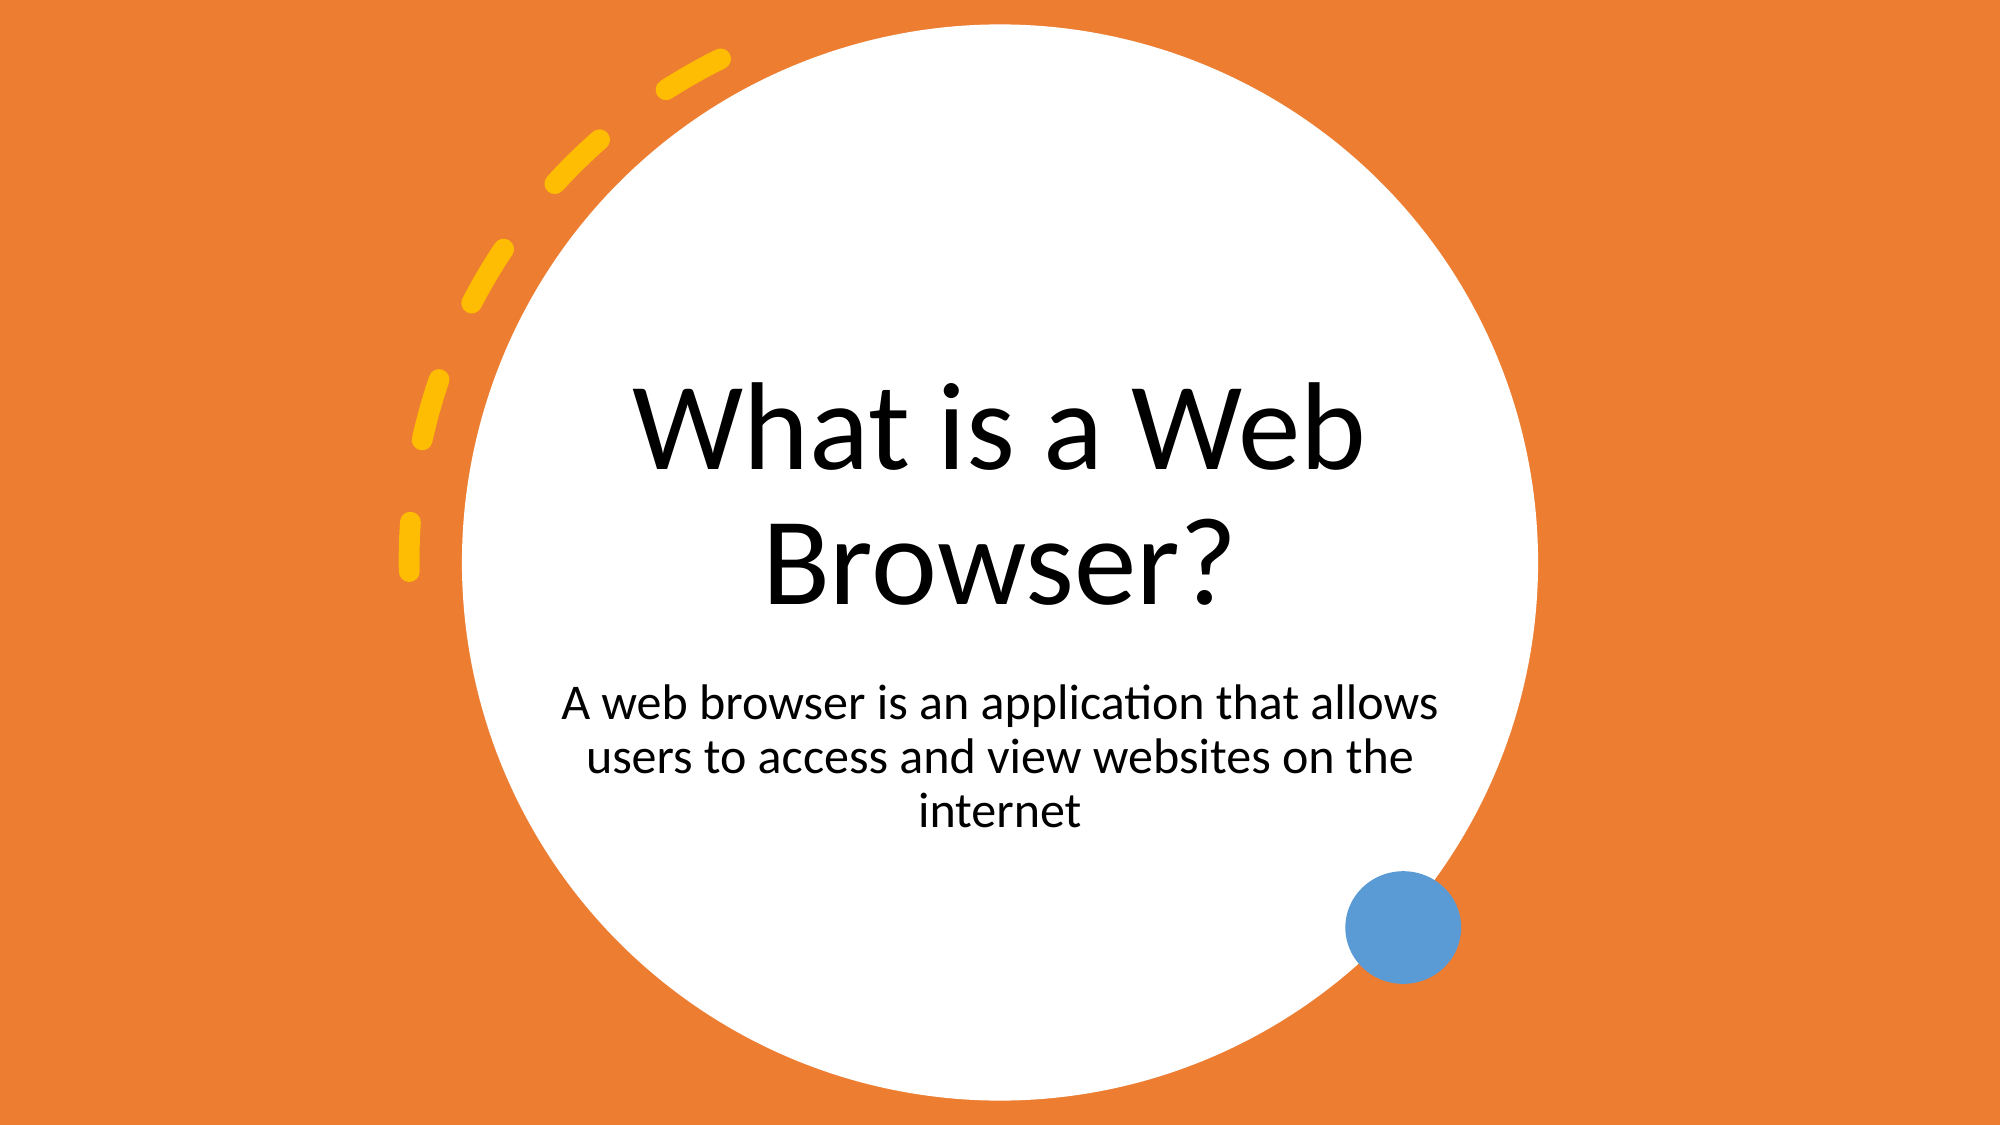

# What is a Web Browser?
A web browser is an application that allows users to access and view websites on the internet